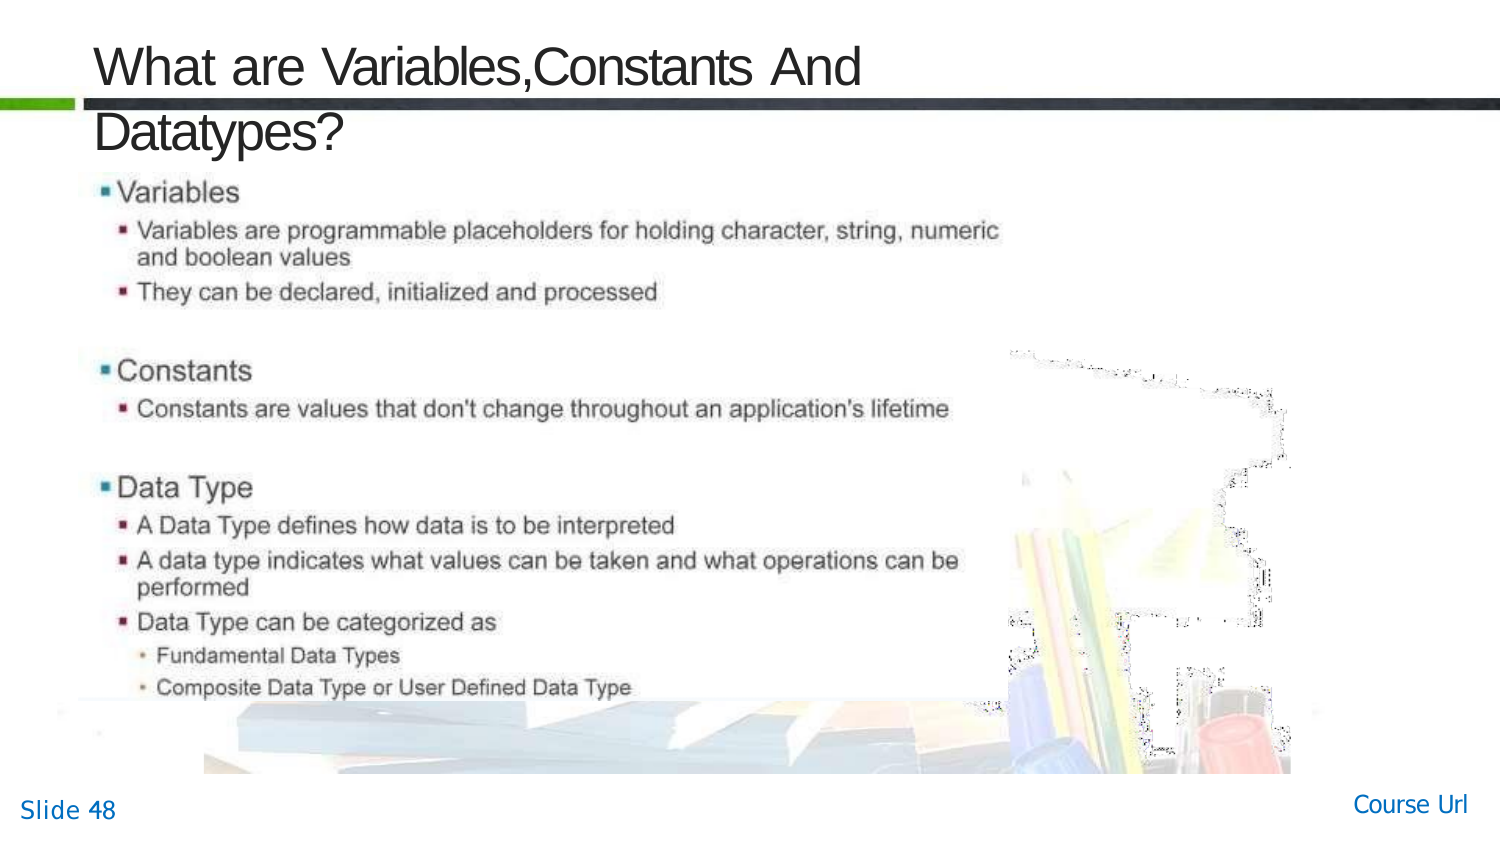

# What are Variables,Constants And Datatypes?

Course Url
Slide 48